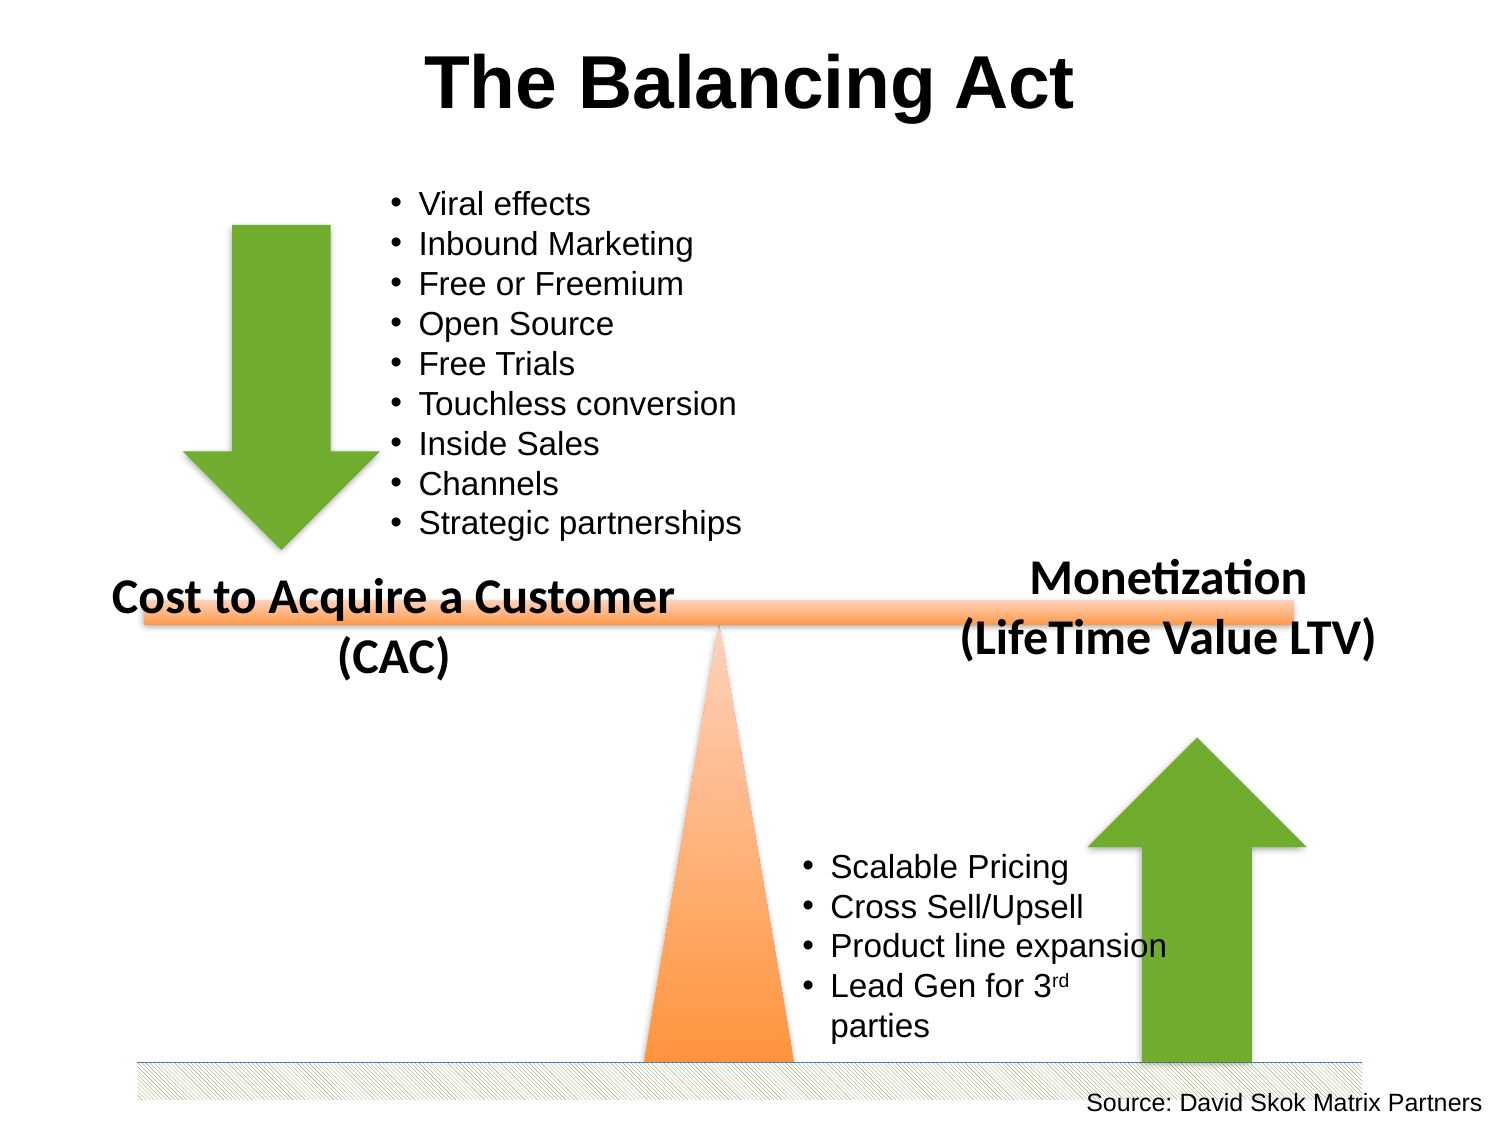

# The Balancing Act
Viral effects
Inbound Marketing
Free or Freemium
Open Source
Free Trials
Touchless conversion
Inside Sales
Channels
Strategic partnerships

Monetization
(LifeTime Value LTV)
Cost to Acquire a Customer (CAC)

Scalable Pricing
Cross Sell/Upsell
Product line expansion
Lead Gen for 3rd parties

Source: David Skok Matrix Partners